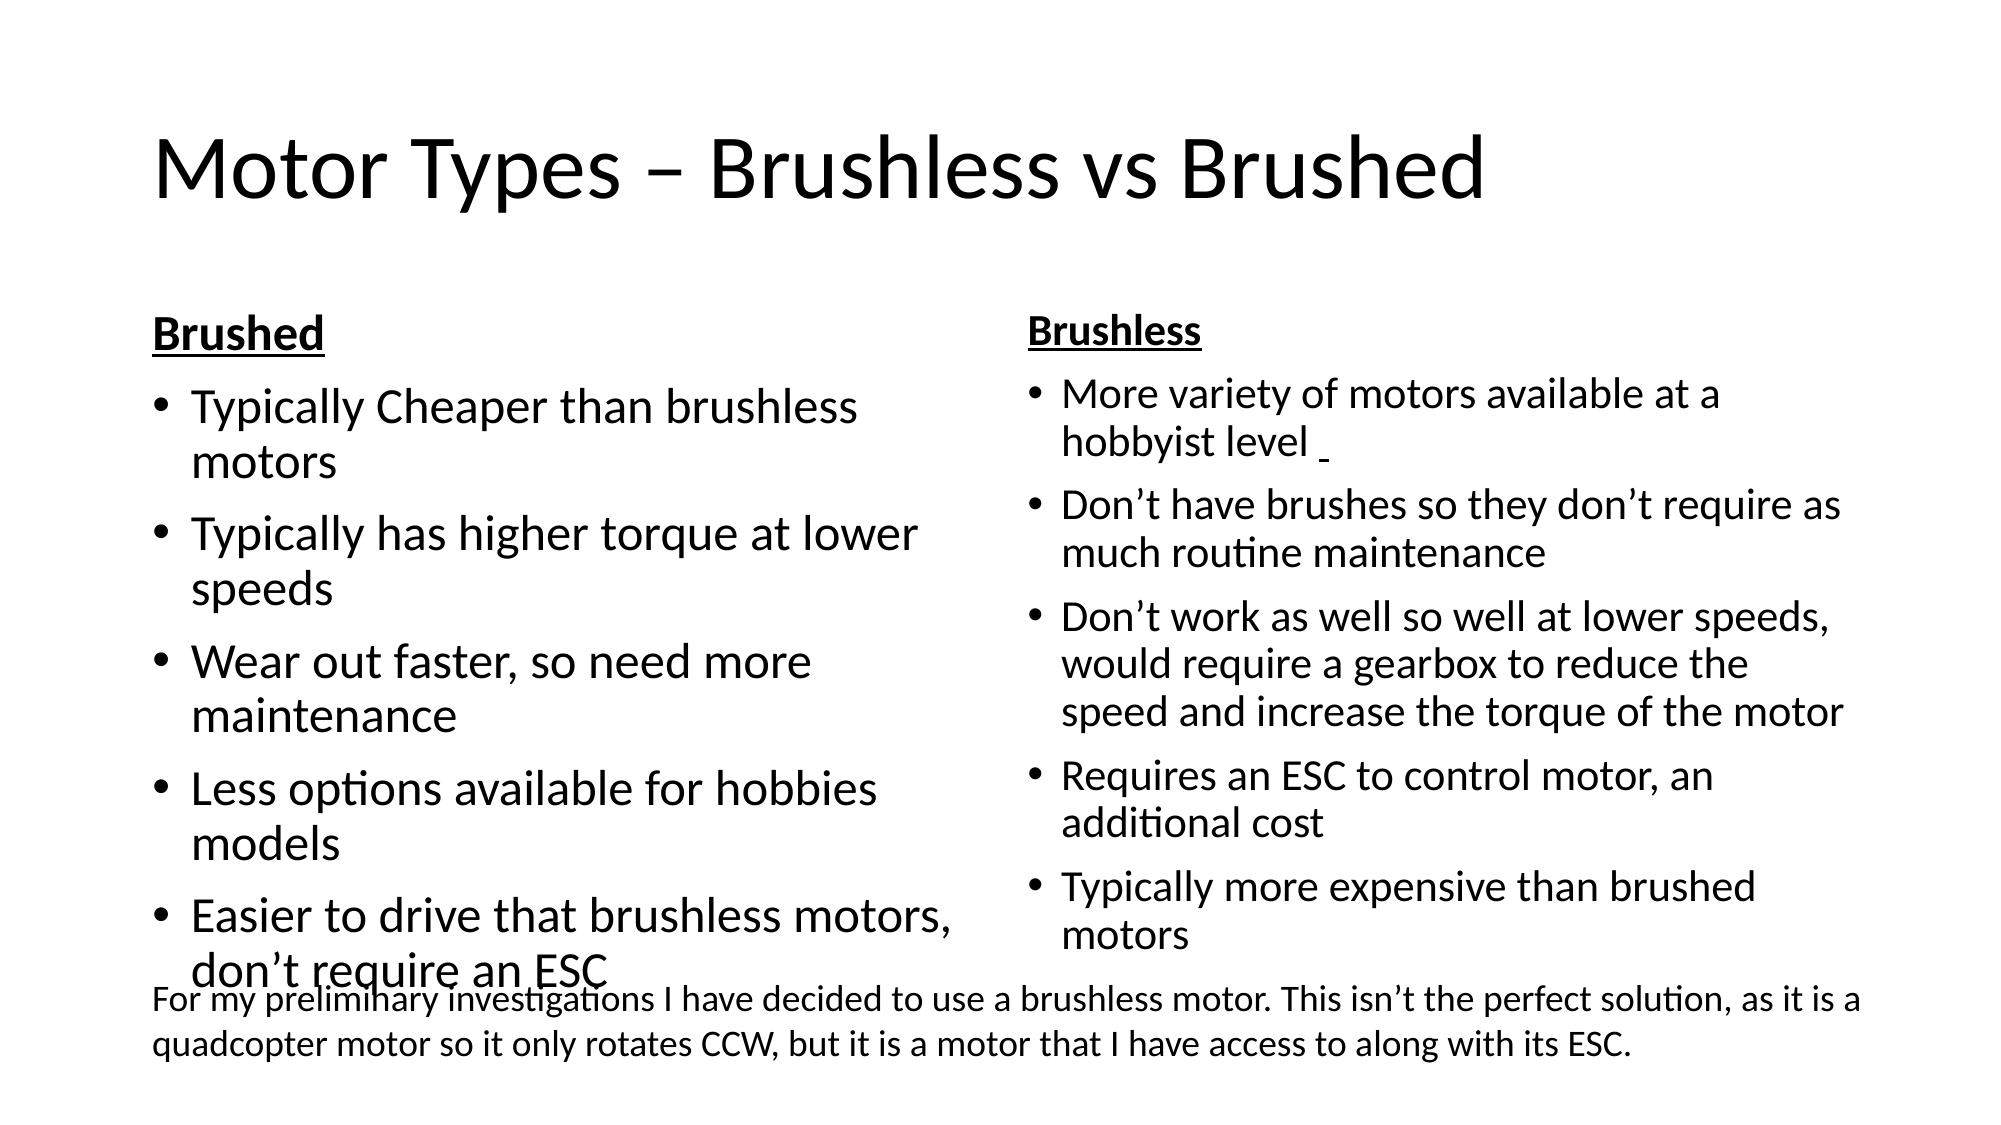

# Motor Types – Brushless vs Brushed
Brushed
Typically Cheaper than brushless motors
Typically has higher torque at lower speeds
Wear out faster, so need more maintenance
Less options available for hobbies models
Easier to drive that brushless motors, don’t require an ESC

Brushless
More variety of motors available at a hobbyist level
Don’t have brushes so they don’t require as much routine maintenance
Don’t work as well so well at lower speeds, would require a gearbox to reduce the speed and increase the torque of the motor
Requires an ESC to control motor, an additional cost
Typically more expensive than brushed motors

For my preliminary investigations I have decided to use a brushless motor. This isn’t the perfect solution, as it is a quadcopter motor so it only rotates CCW, but it is a motor that I have access to along with its ESC.